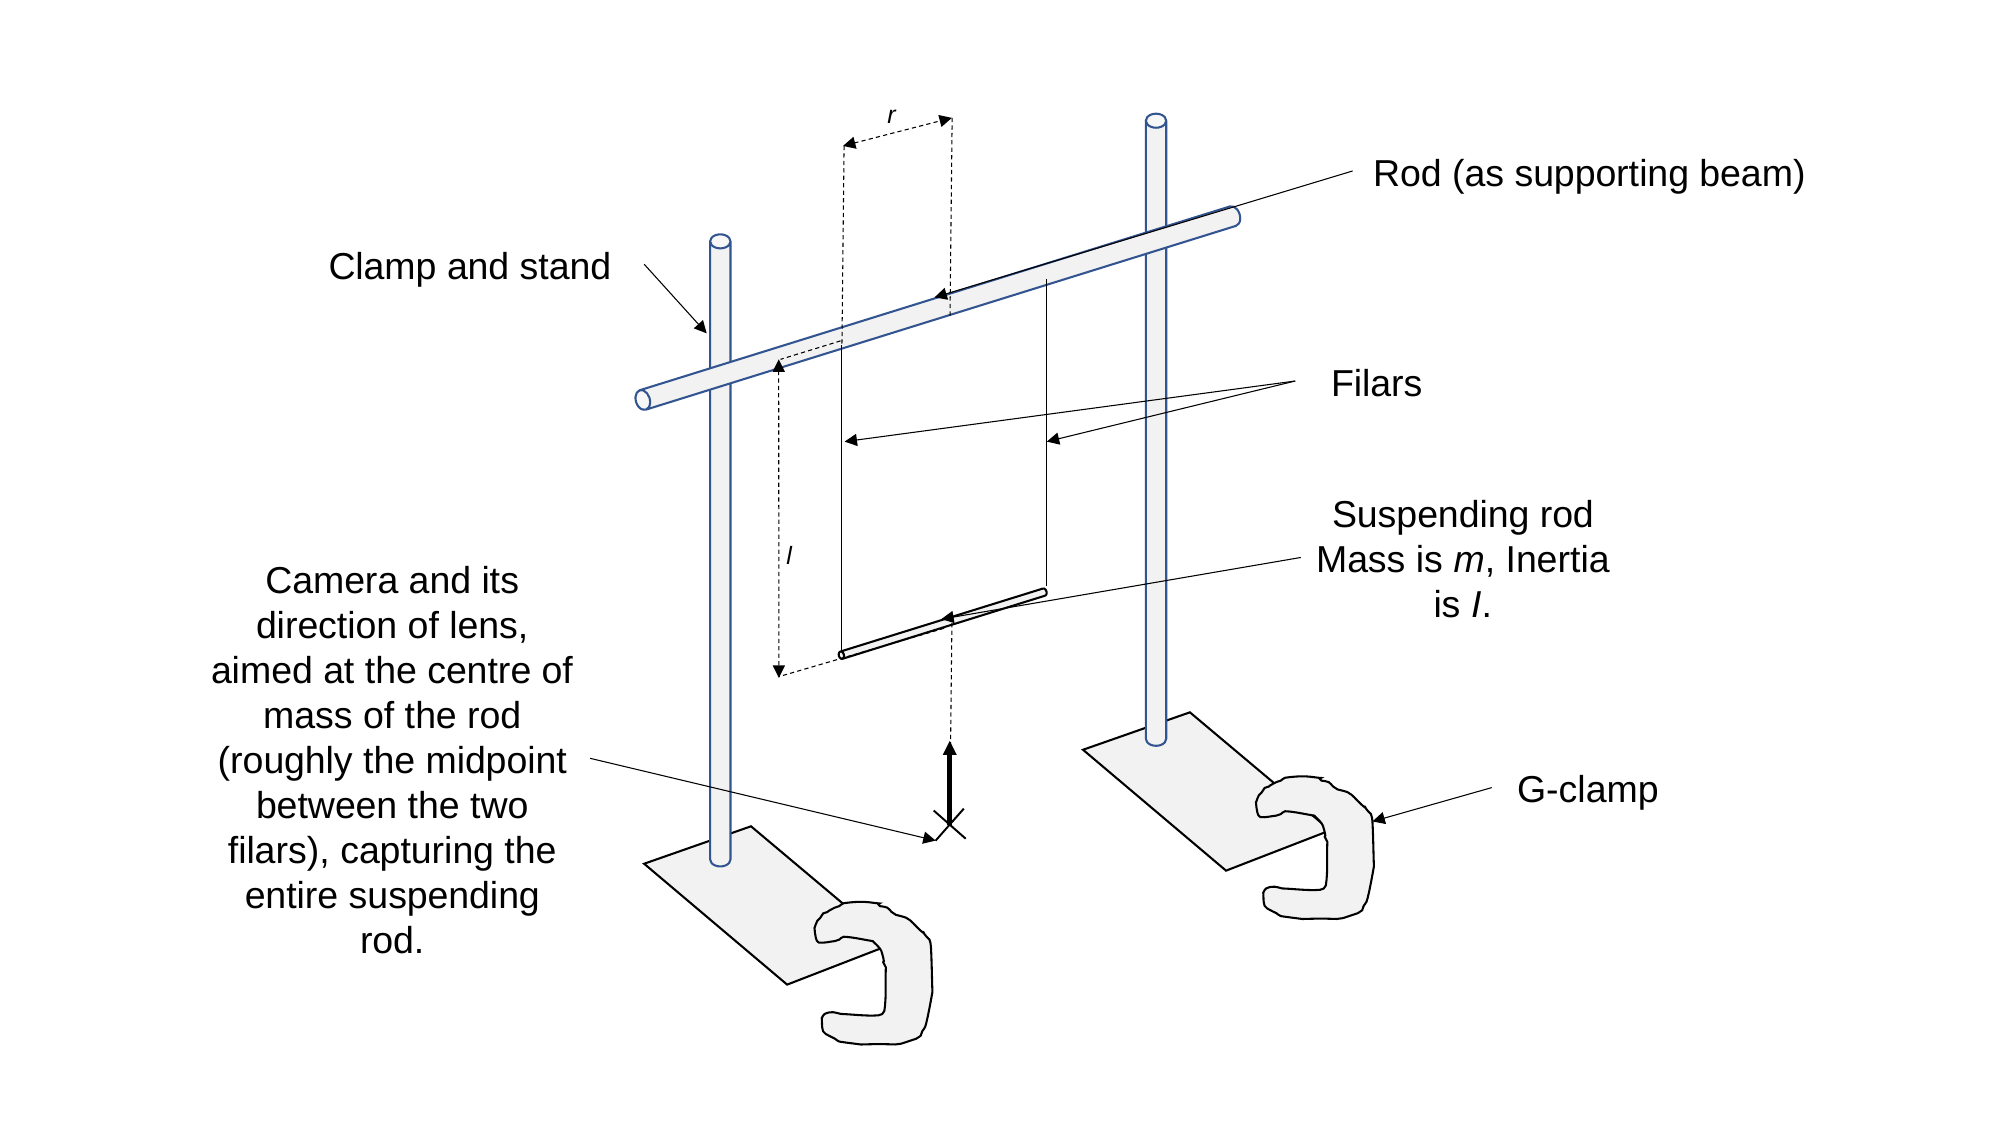

r

Rod (as supporting beam)
Clamp and stand

Filars
Suspending rod
Mass is m, Inertia is I.

l
Camera and its direction of lens, aimed at the centre of mass of the rod (roughly the midpoint between the two filars), capturing the entire suspending rod.

G-clamp